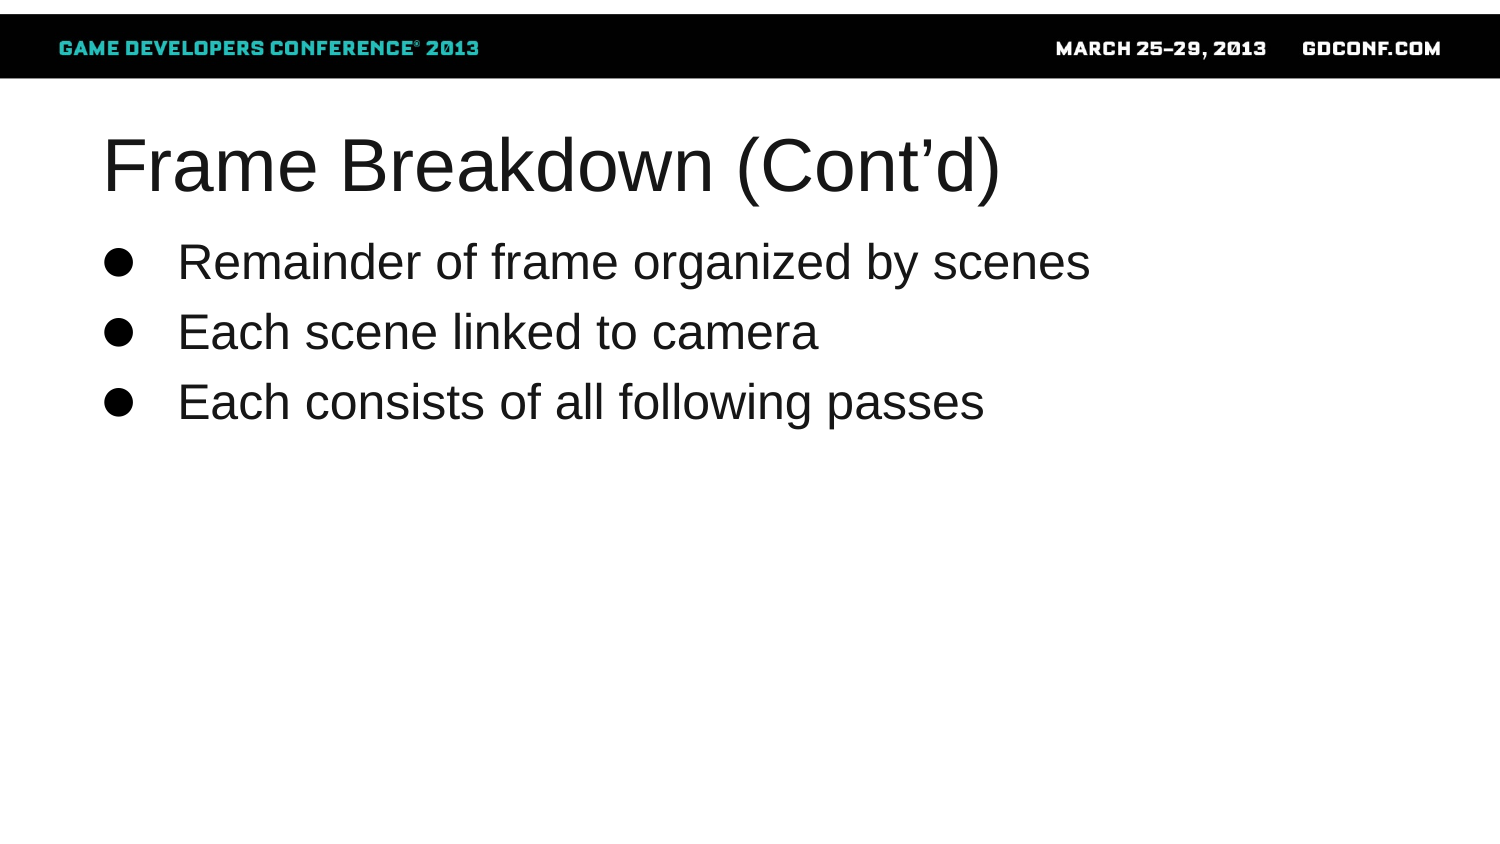

# Frame Breakdown (Cont’d)
Remainder of frame organized by scenes
Each scene linked to camera
Each consists of all following passes